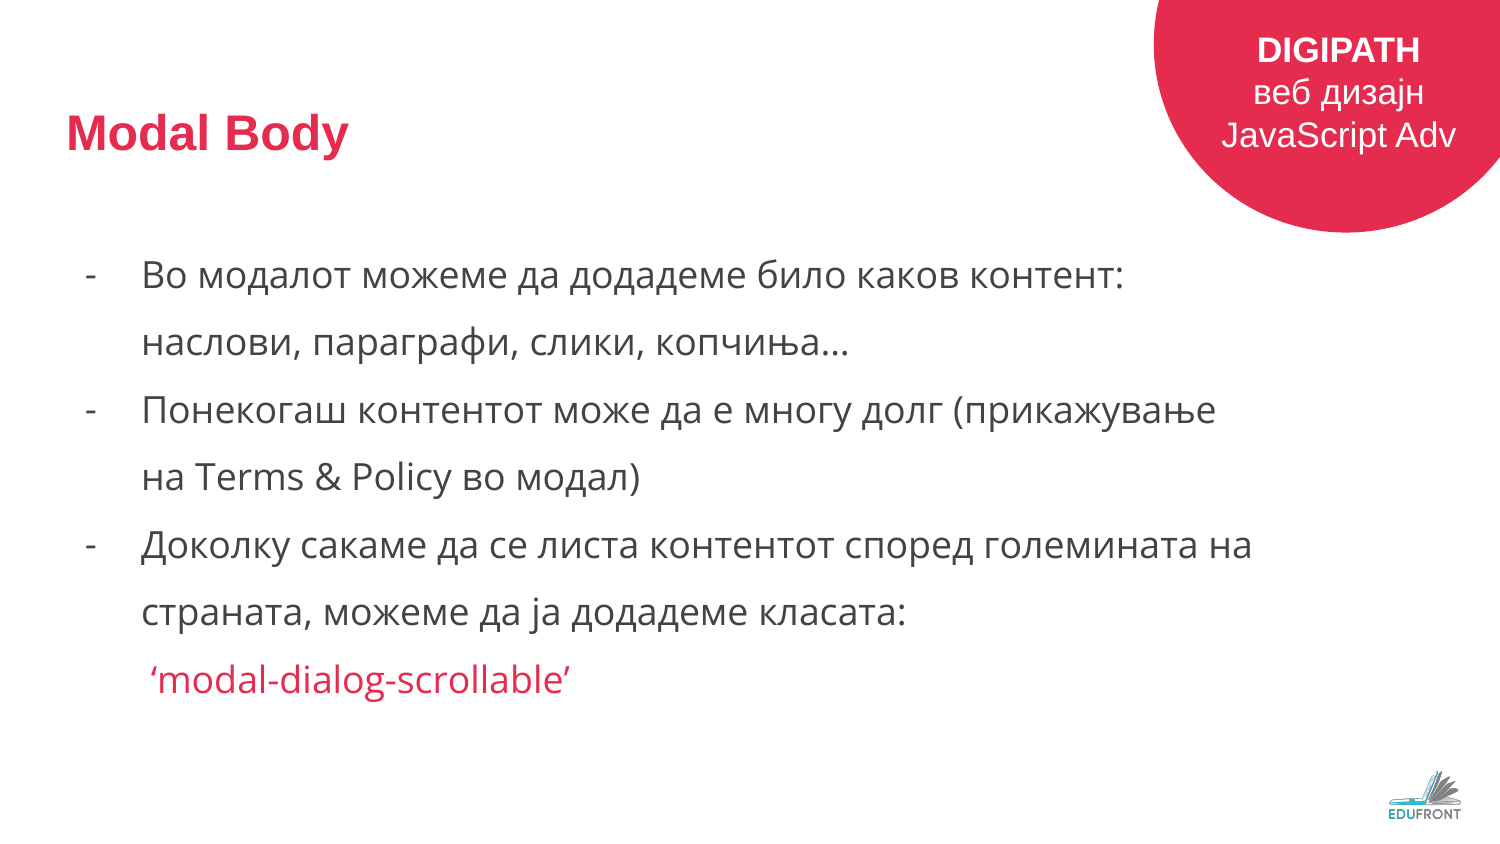

# Modal Body

Во модалот можеме да додадеме било каков контент: наслови, параграфи, слики, копчиња…
Понекогаш контентот може да е многу долг (прикажување на Terms & Policy во модал)
Доколку сакаме да се листа контентот според големината на страната, можеме да ја додадеме класата:
 ‘modal-dialog-scrollable’